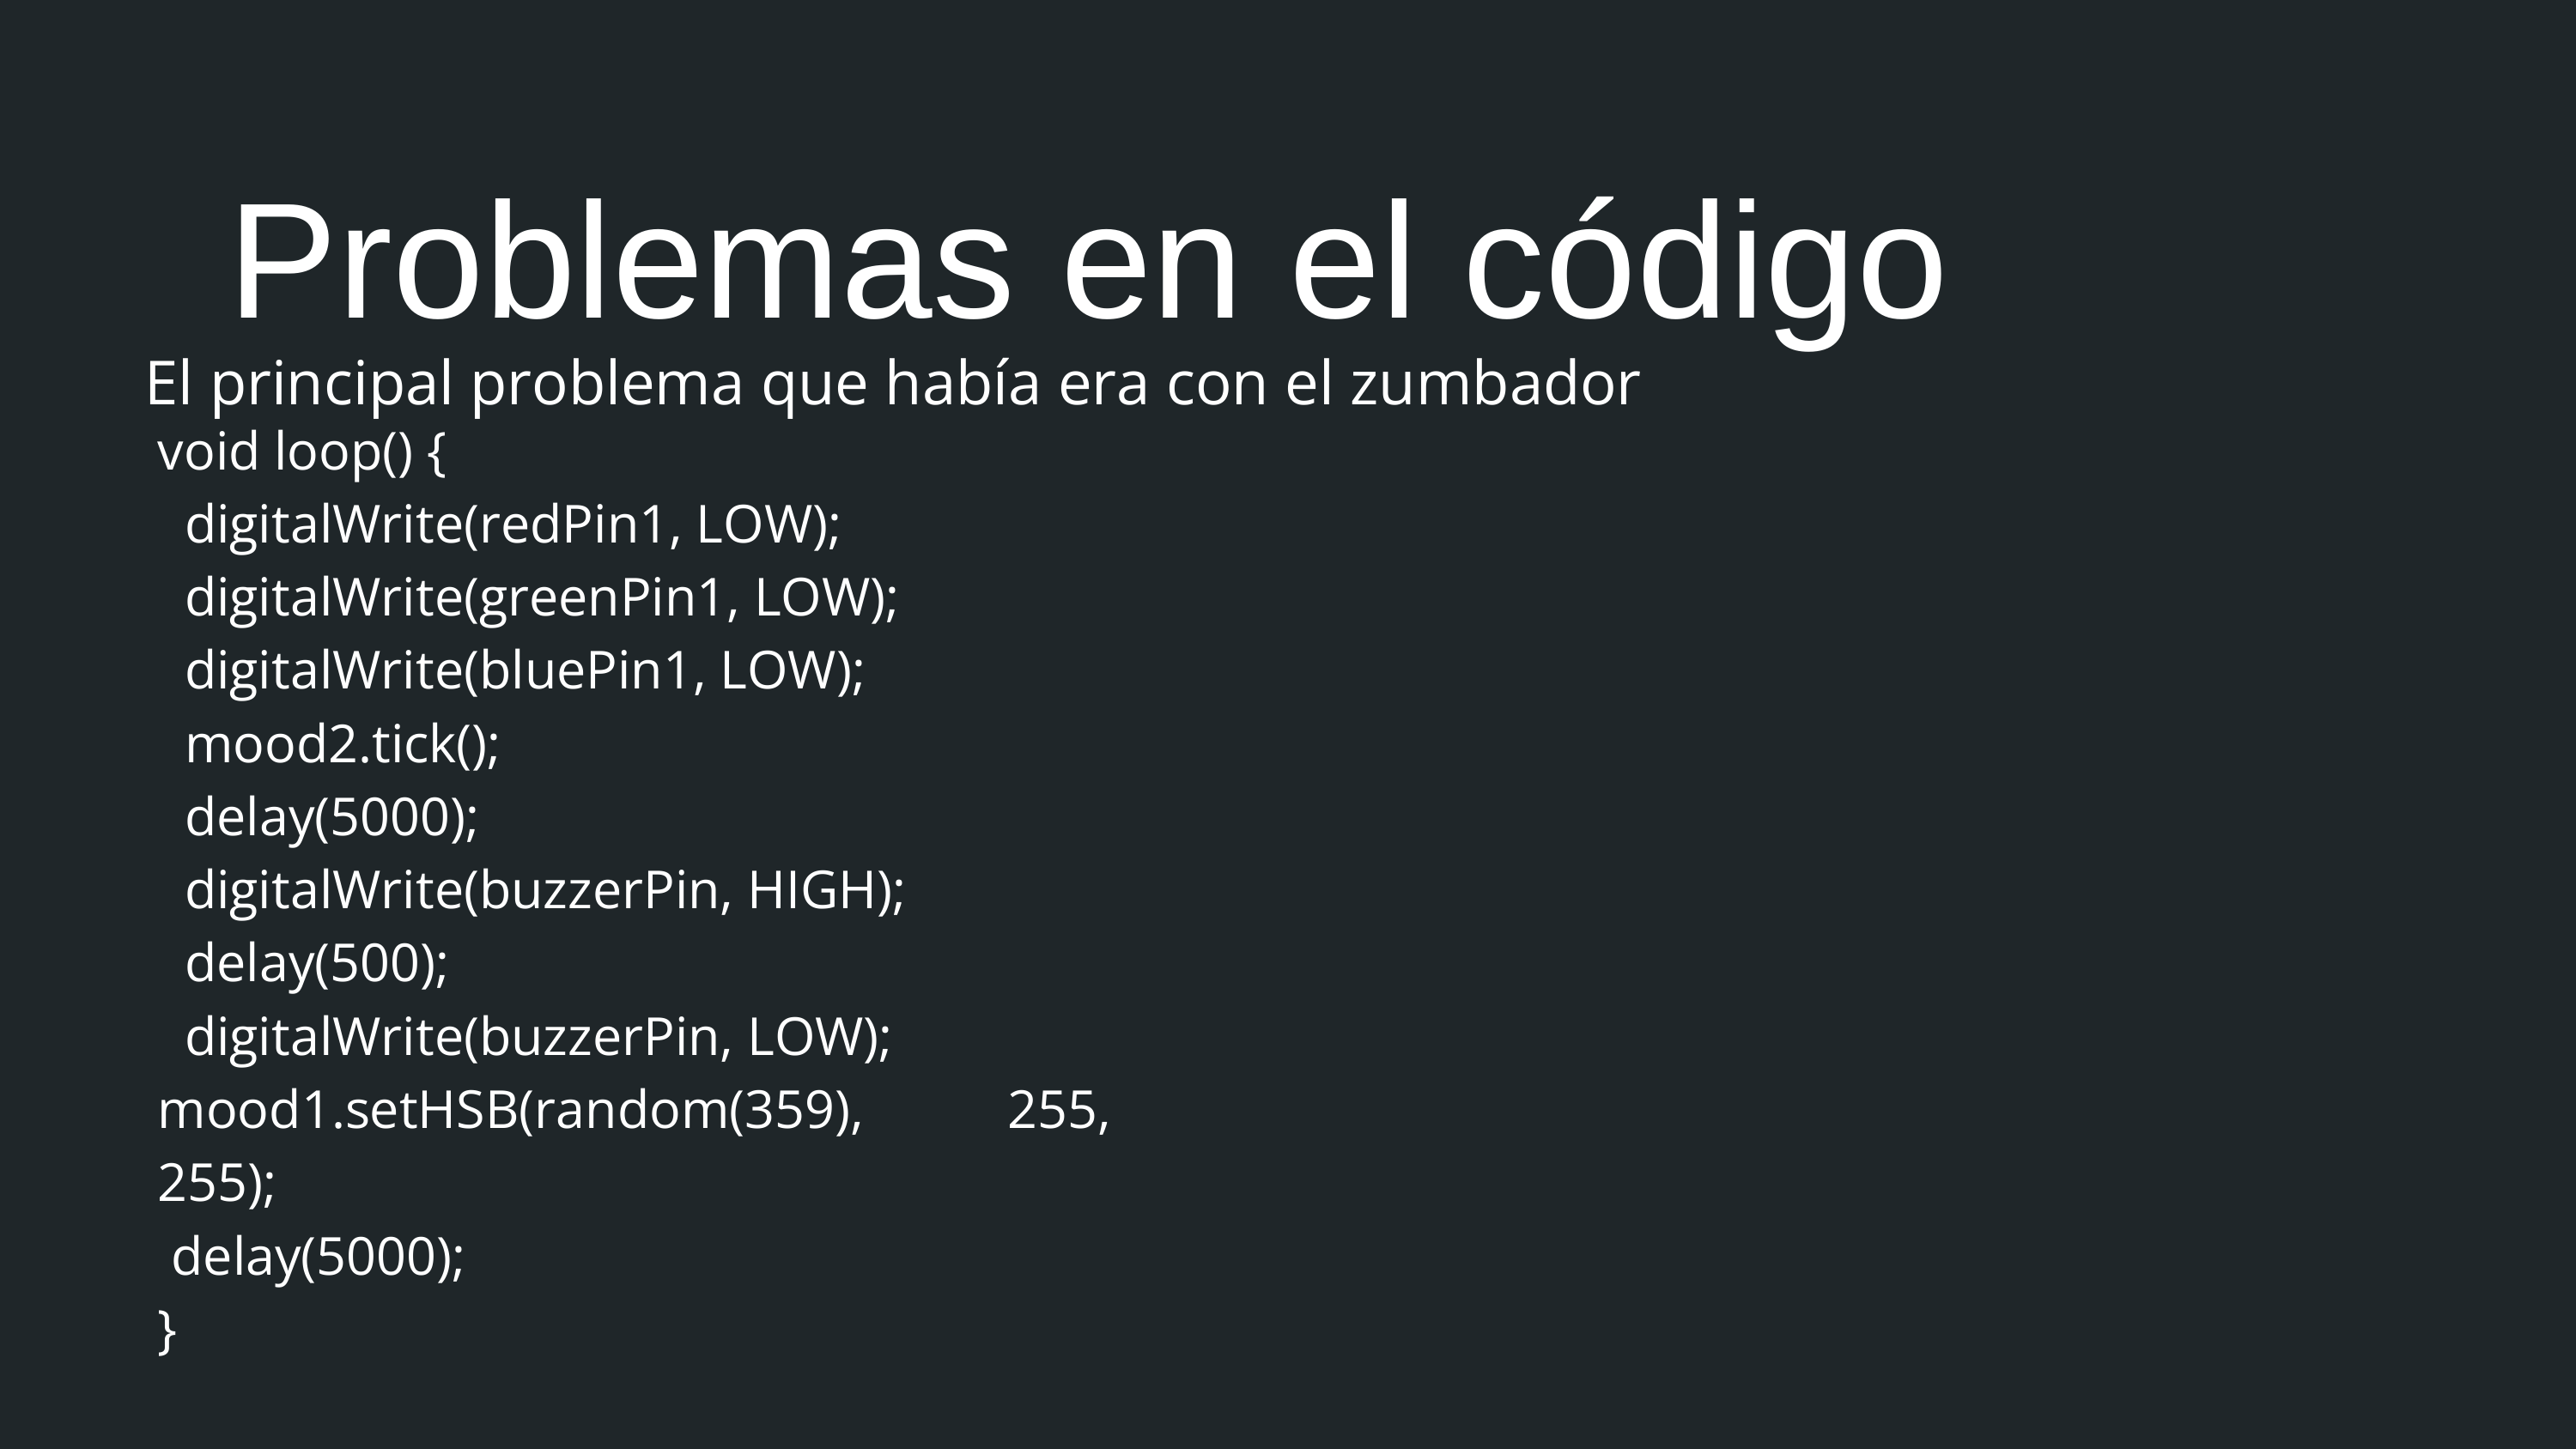

Problemas en el código
El principal problema que había era con el zumbador
void loop() {
  digitalWrite(redPin1, LOW);
  digitalWrite(greenPin1, LOW);
  digitalWrite(bluePin1, LOW);
  mood2.tick();
  delay(5000);
  digitalWrite(buzzerPin, HIGH);
  delay(500);
  digitalWrite(buzzerPin, LOW);
mood1.setHSB(random(359), 255, 255);
 delay(5000);
}